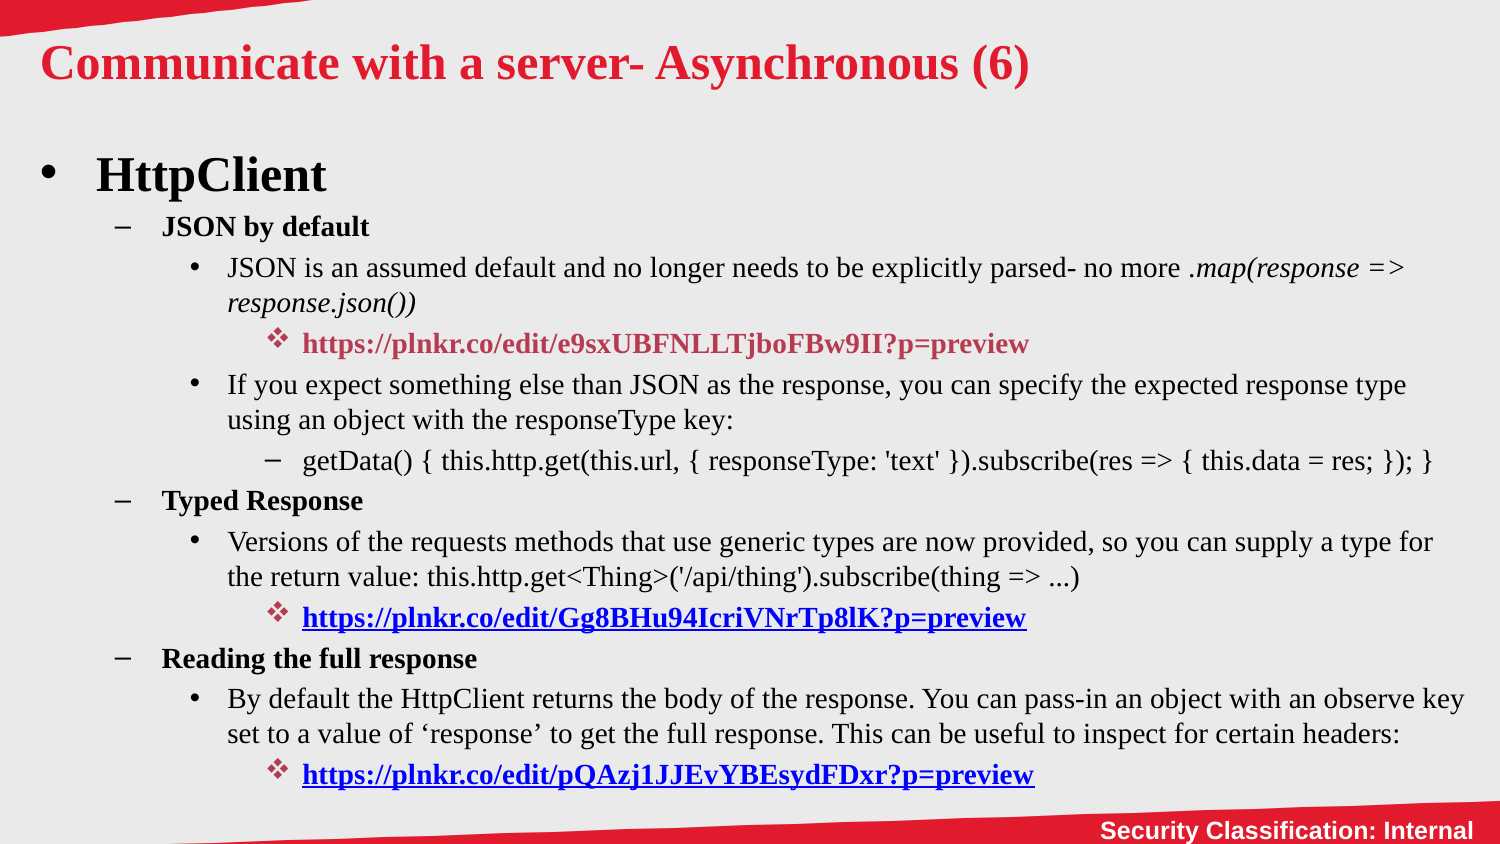

# Communicate with a server- Asynchronous (6)
HttpClient
JSON by default
JSON is an assumed default and no longer needs to be explicitly parsed- no more .map(response => response.json())
https://plnkr.co/edit/e9sxUBFNLLTjboFBw9II?p=preview
If you expect something else than JSON as the response, you can specify the expected response type using an object with the responseType key:
getData() { this.http.get(this.url, { responseType: 'text' }).subscribe(res => { this.data = res; }); }
Typed Response
Versions of the requests methods that use generic types are now provided, so you can supply a type for the return value: this.http.get<Thing>('/api/thing').subscribe(thing => ...)
https://plnkr.co/edit/Gg8BHu94IcriVNrTp8lK?p=preview
Reading the full response
By default the HttpClient returns the body of the response. You can pass-in an object with an observe key set to a value of ‘response’ to get the full response. This can be useful to inspect for certain headers:
https://plnkr.co/edit/pQAzj1JJEvYBEsydFDxr?p=preview